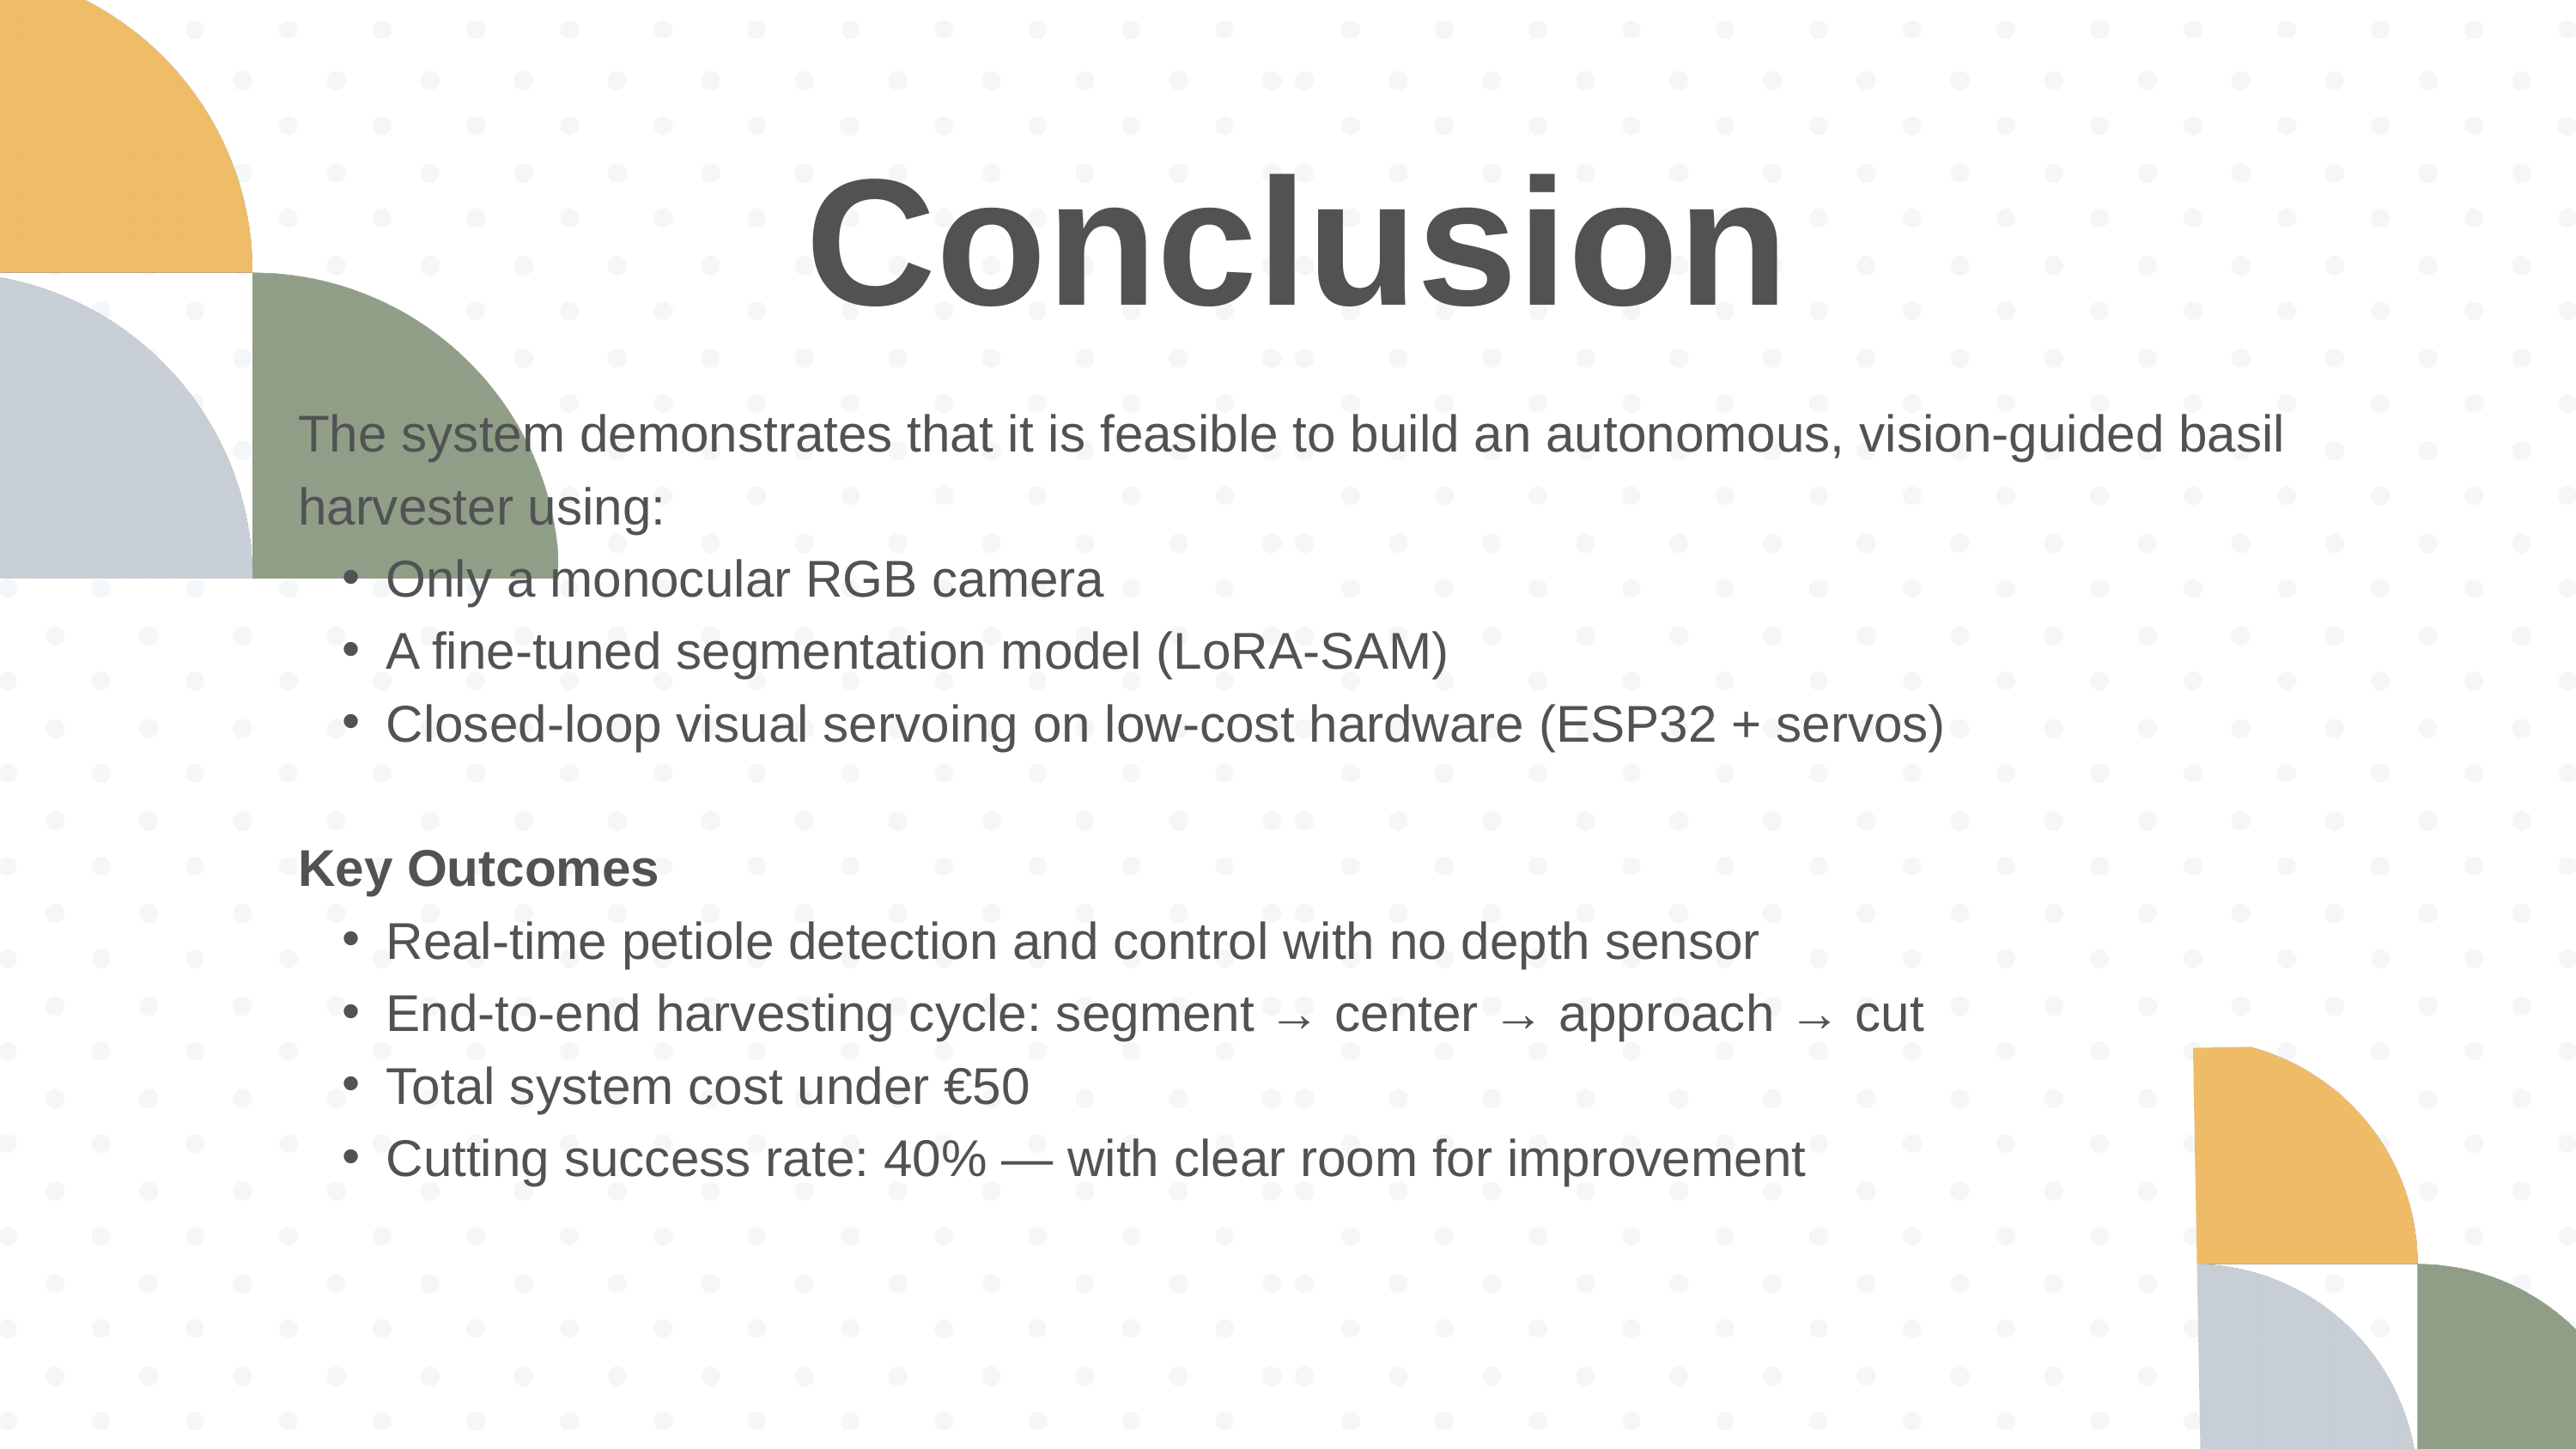

Conclusion
The system demonstrates that it is feasible to build an autonomous, vision-guided basil harvester using:
Only a monocular RGB camera
A fine-tuned segmentation model (LoRA-SAM)
Closed-loop visual servoing on low-cost hardware (ESP32 + servos)

Key Outcomes
Real-time petiole detection and control with no depth sensor
End-to-end harvesting cycle: segment → center → approach → cut
Total system cost under €50
Cutting success rate: 40% — with clear room for improvement